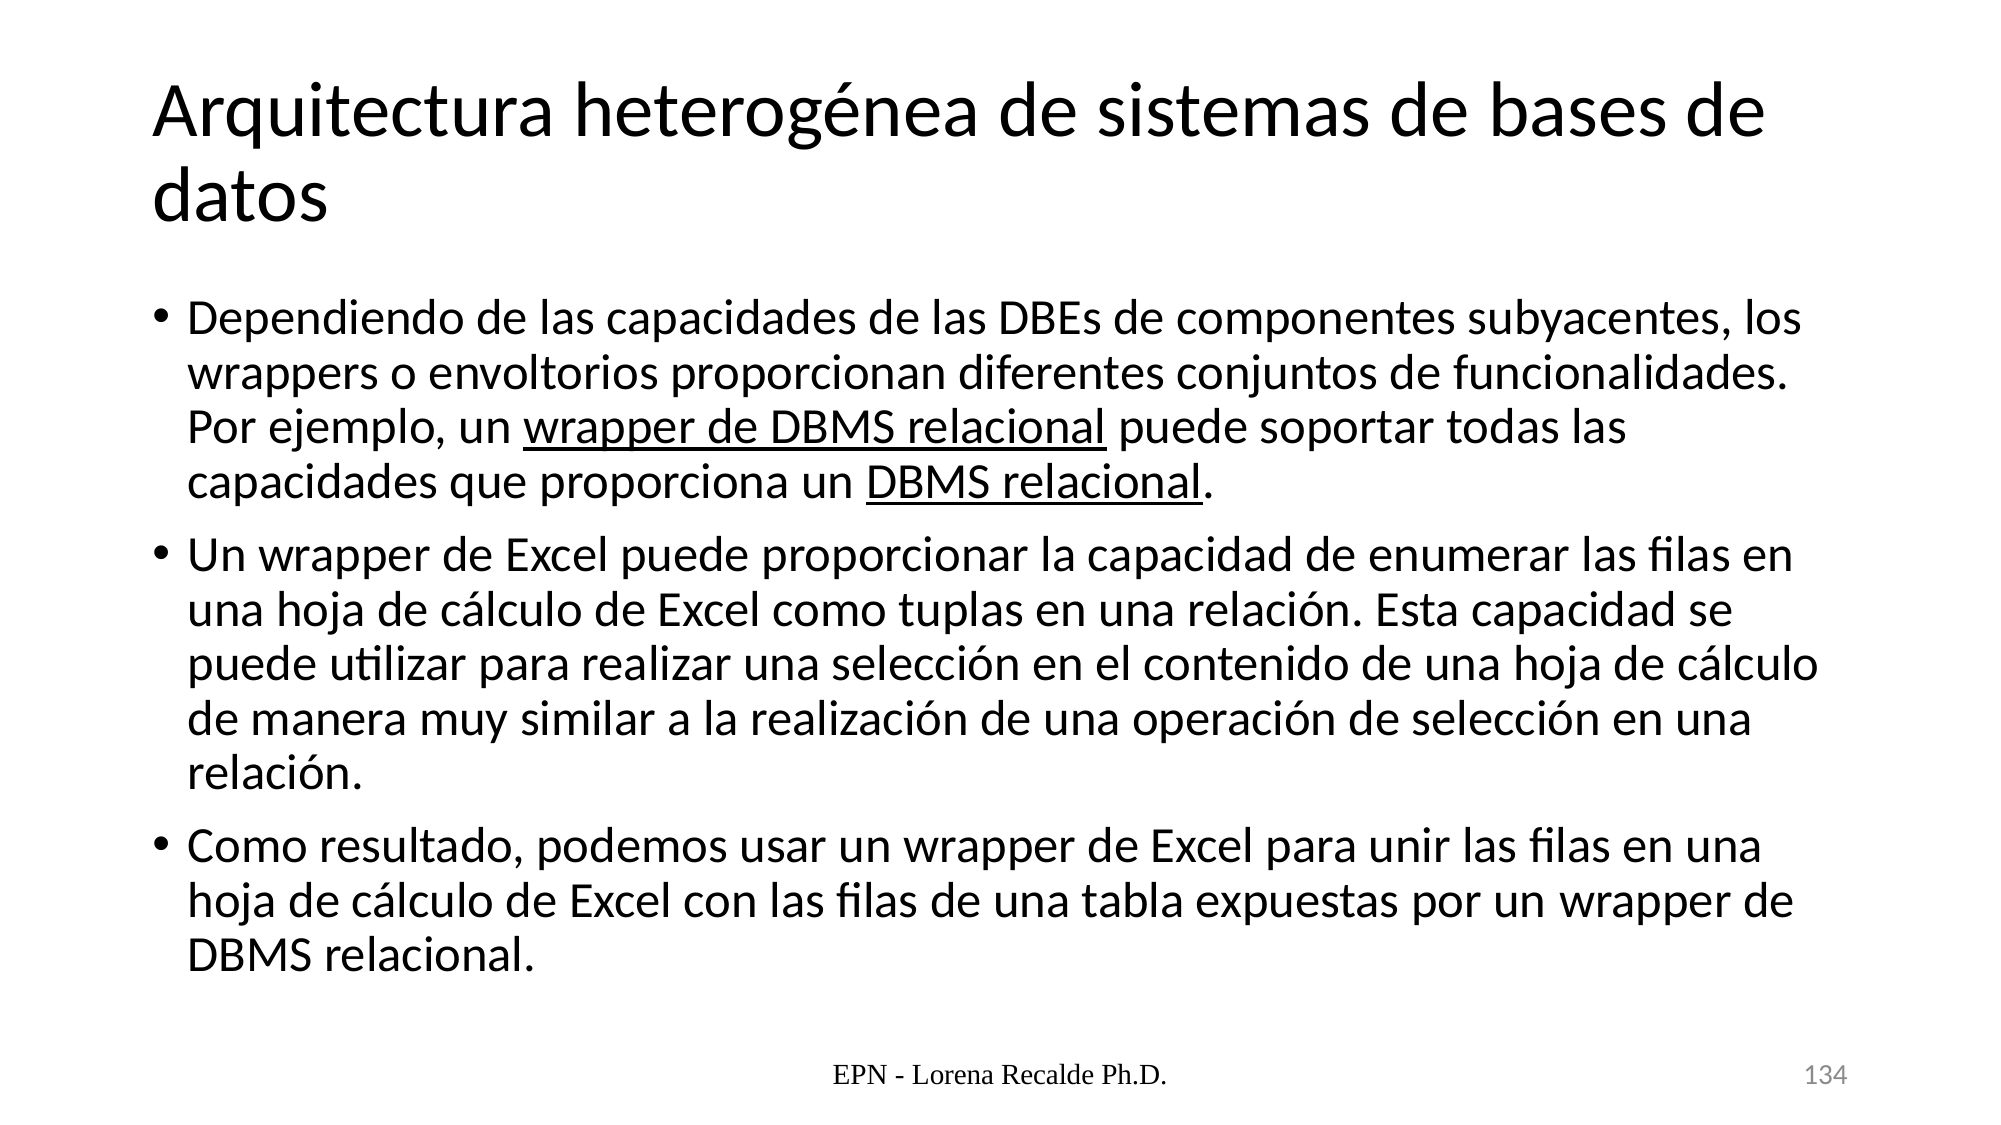

Arquitectura heterogénea de sistemas de bases de datos
Dependiendo de las capacidades de las DBEs de componentes subyacentes, los wrappers o envoltorios proporcionan diferentes conjuntos de funcionalidades. Por ejemplo, un wrapper de DBMS relacional puede soportar todas las capacidades que proporciona un DBMS relacional.
Un wrapper de Excel puede proporcionar la capacidad de enumerar las filas en una hoja de cálculo de Excel como tuplas en una relación. Esta capacidad se puede utilizar para realizar una selección en el contenido de una hoja de cálculo de manera muy similar a la realización de una operación de selección en una relación.
Como resultado, podemos usar un wrapper de Excel para unir las filas en una hoja de cálculo de Excel con las filas de una tabla expuestas por un wrapper de DBMS relacional.
EPN - Lorena Recalde Ph.D.
134